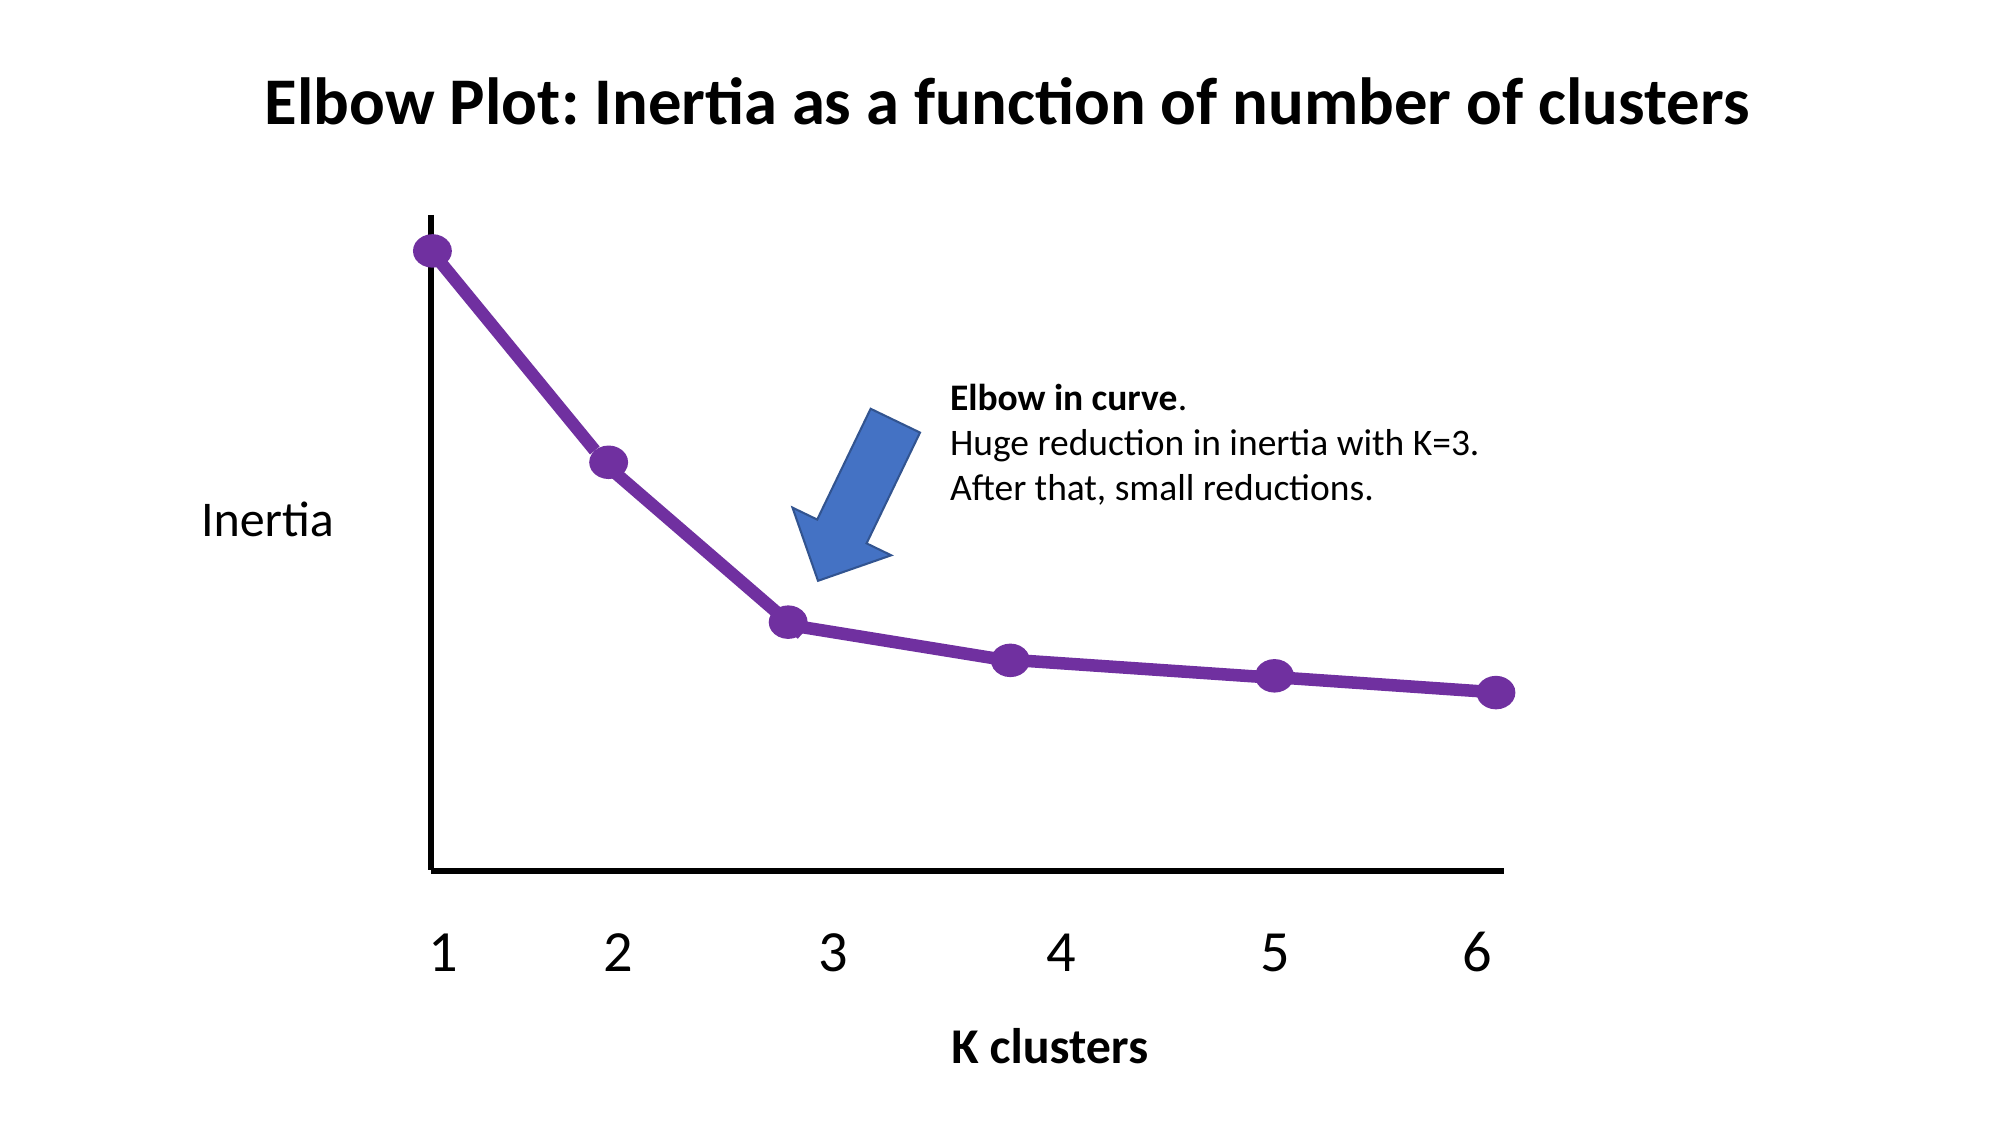

Elbow Plot: Inertia as a function of number of clusters

Elbow in curve.
Huge reduction in inertia with K=3.
After that, small reductions.

Inertia

1           2              3               4              5             6
K clusters